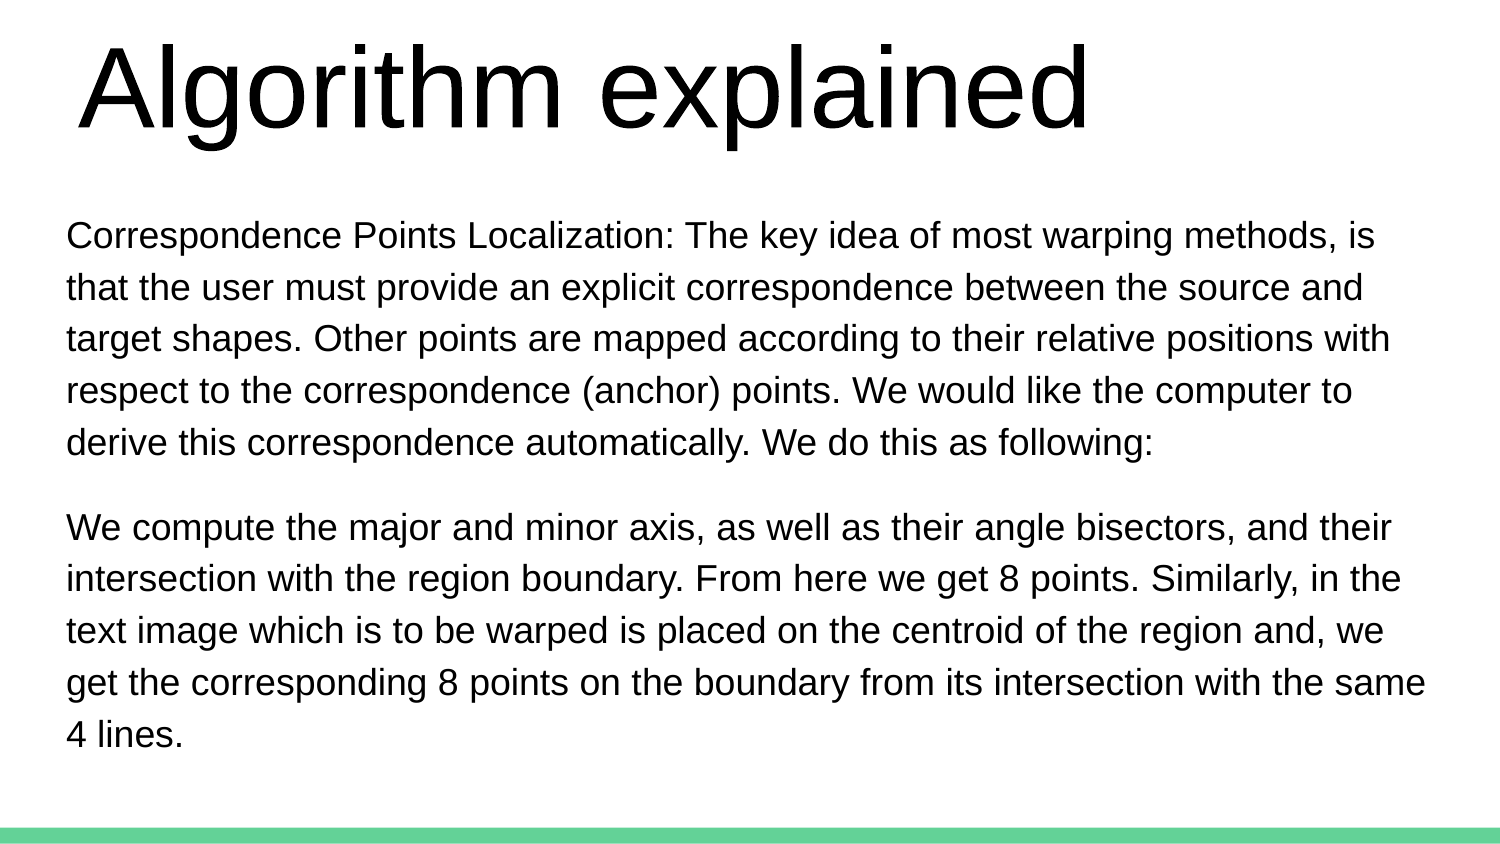

Algorithm explained
Correspondence Points Localization: The key idea of most warping methods, is that the user must provide an explicit correspondence between the source and target shapes. Other points are mapped according to their relative positions with respect to the correspondence (anchor) points. We would like the computer to derive this correspondence automatically. We do this as following:
We compute the major and minor axis, as well as their angle bisectors, and their intersection with the region boundary. From here we get 8 points. Similarly, in the text image which is to be warped is placed on the centroid of the region and, we get the corresponding 8 points on the boundary from its intersection with the same 4 lines.